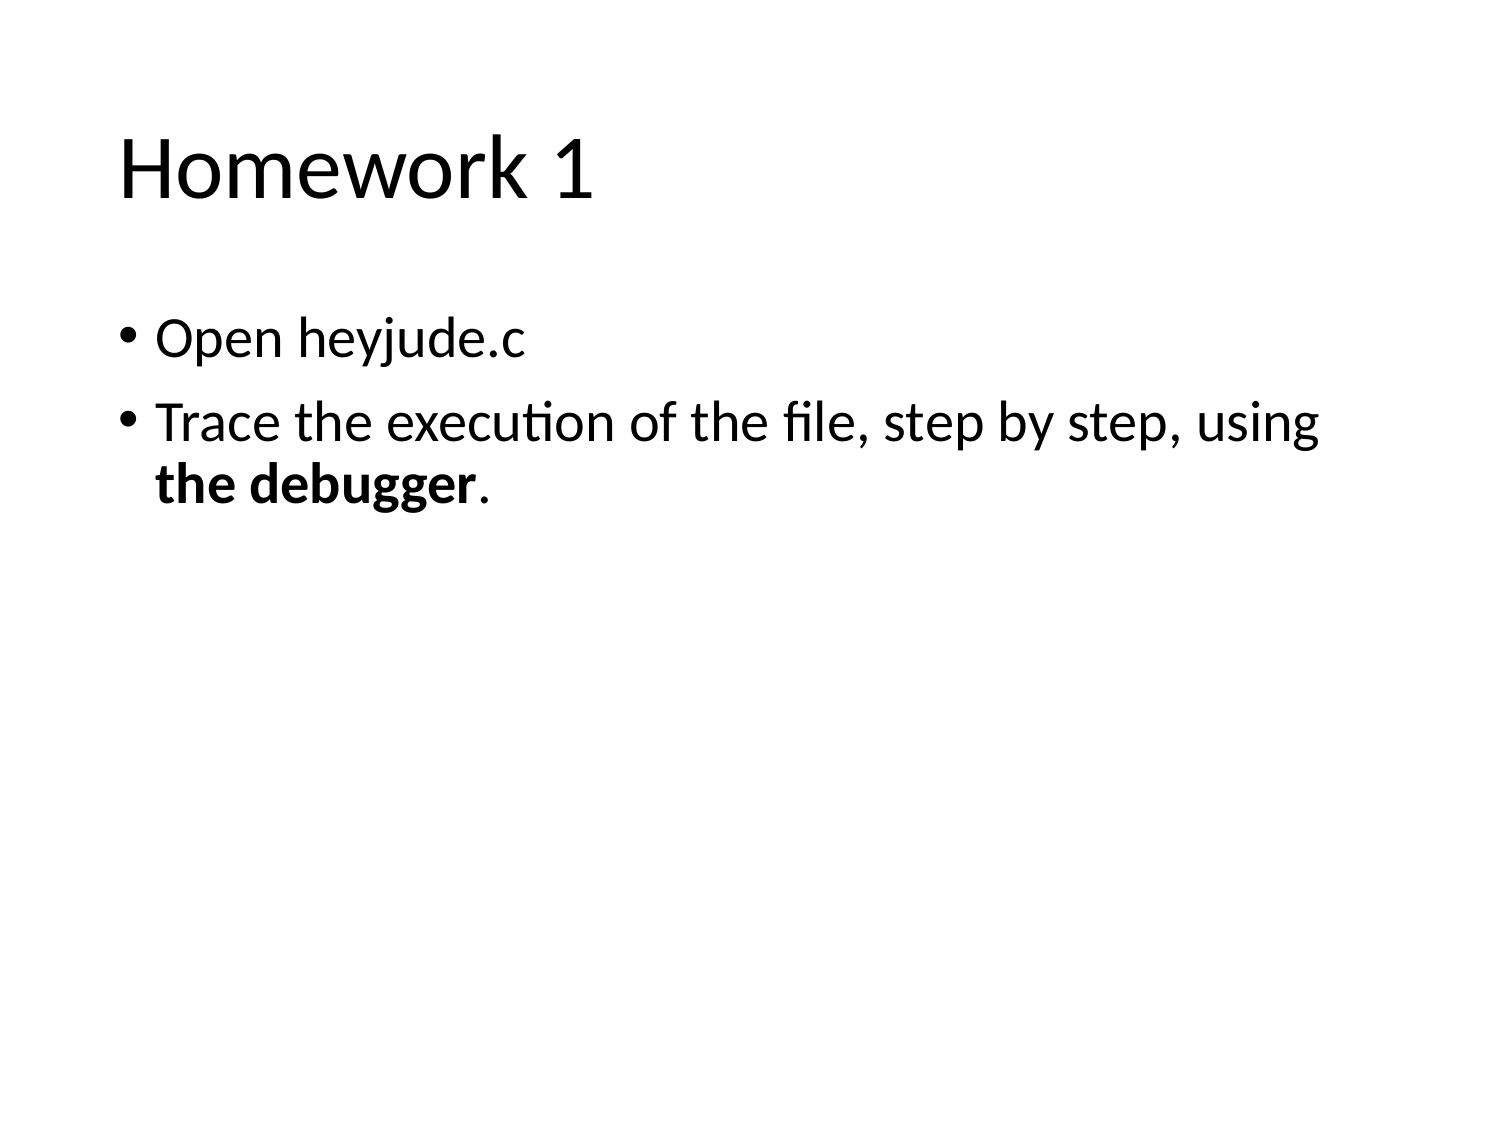

# Homework 1
Open heyjude.c
Trace the execution of the file, step by step, using the debugger.